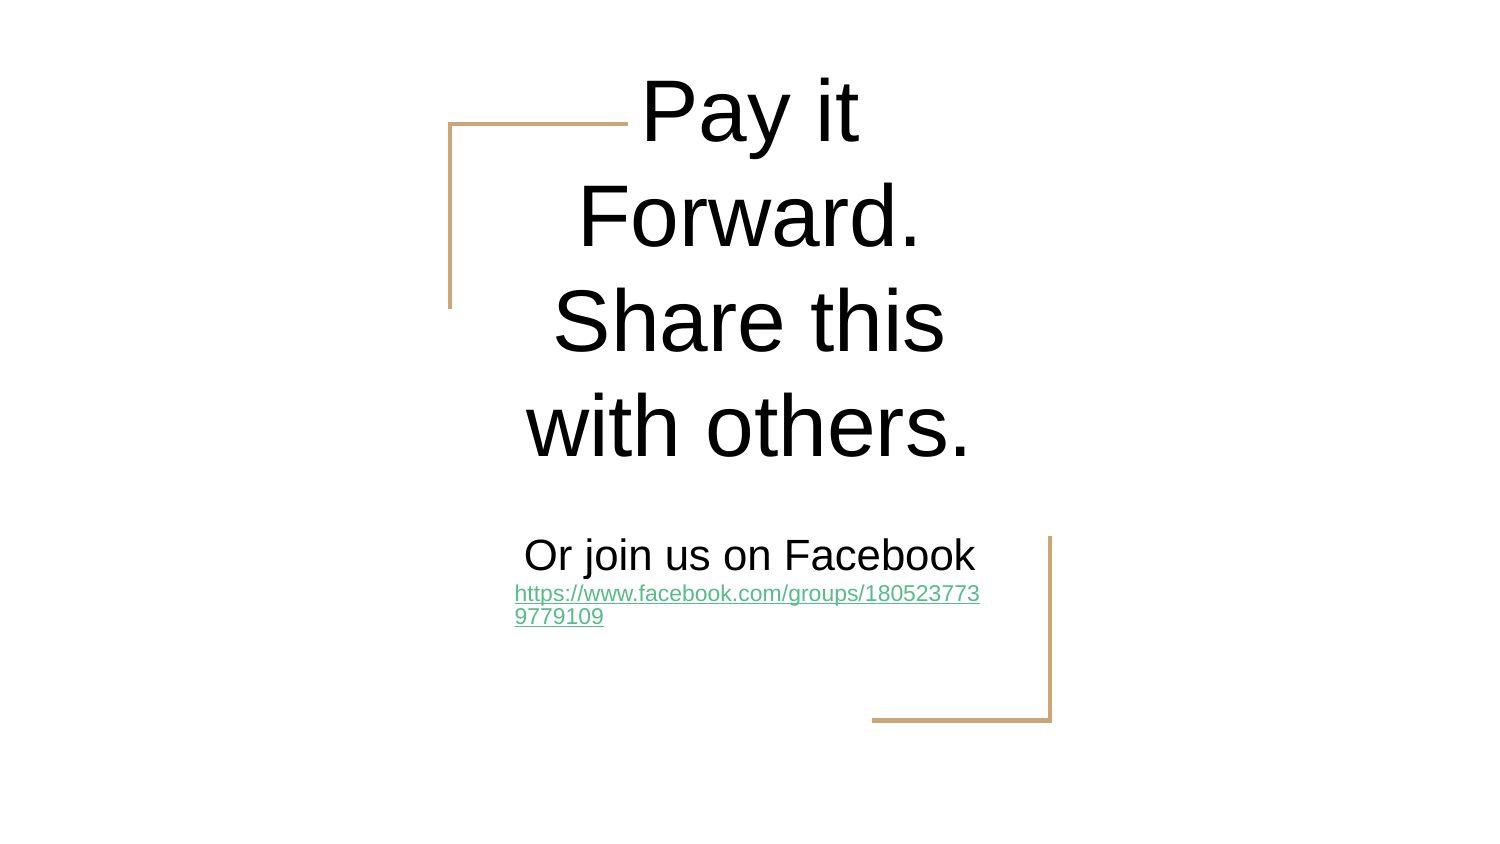

# Pay it Forward. Share this with others.
Or join us on Facebook
https://www.facebook.com/groups/1805237739779109